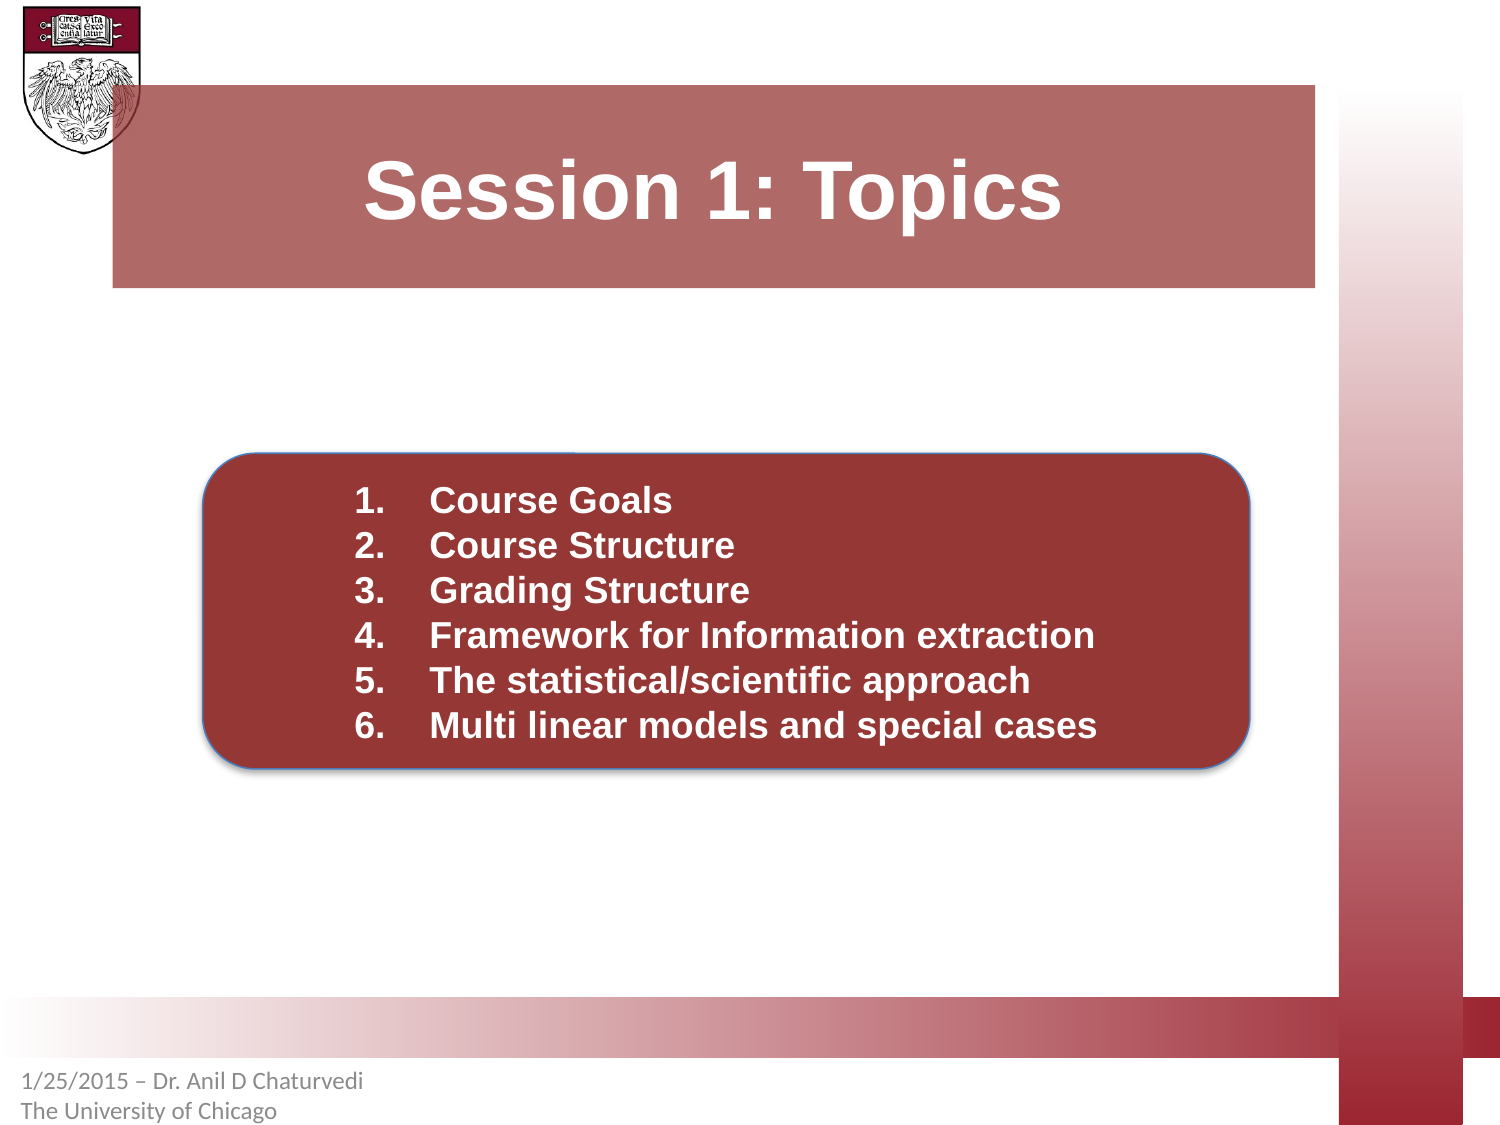

# Session 1: Topics
Course Goals
Course Structure
Grading Structure
Framework for Information extraction
The statistical/scientific approach
Multi linear models and special cases
1/25/2015 – Dr. Anil D Chaturvedi The University of Chicago